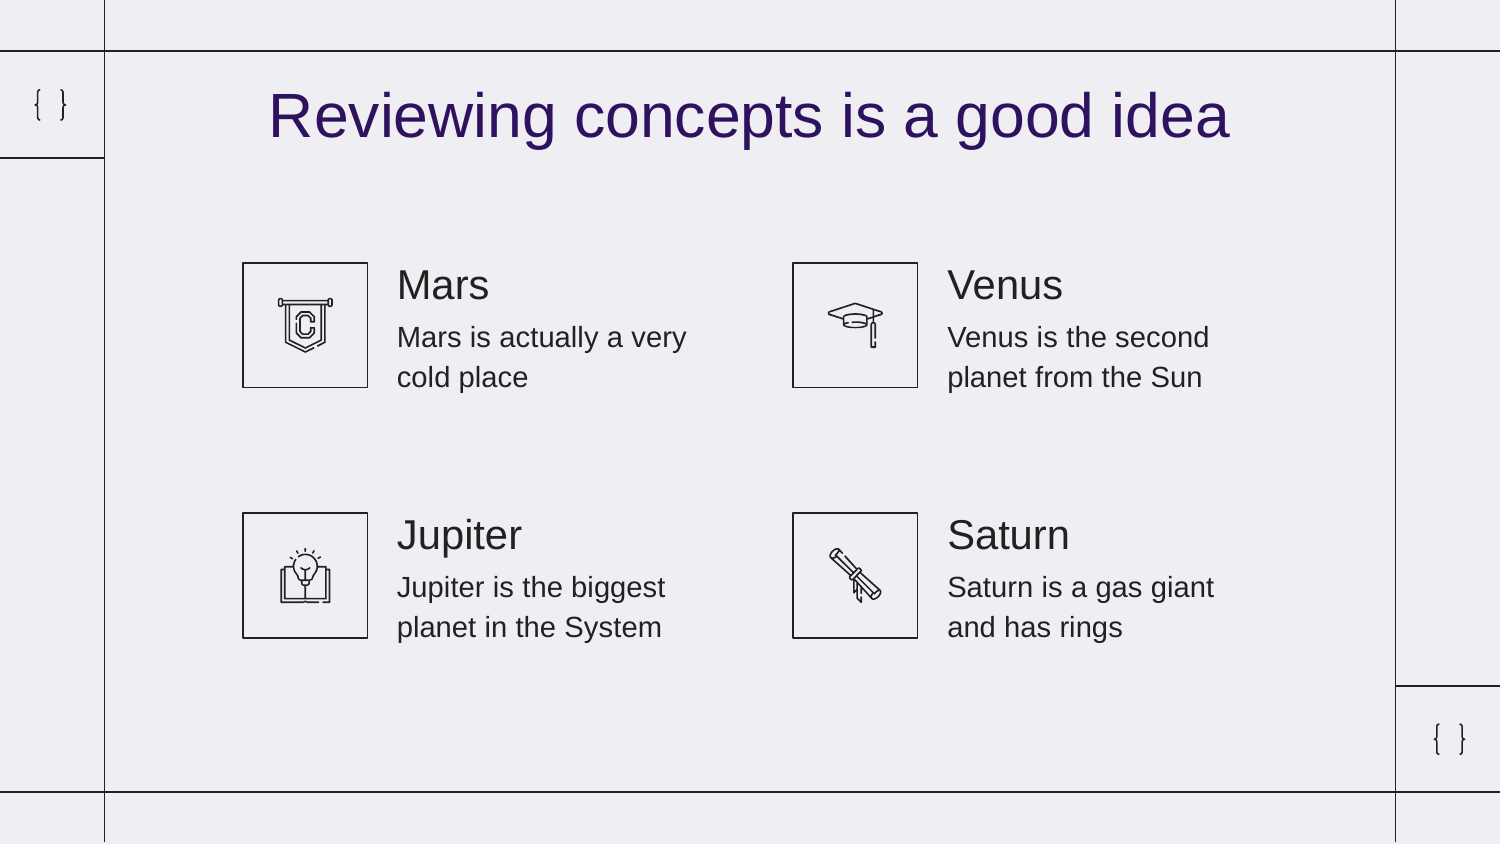

Reviewing concepts is a good idea
# Mars
Venus

Mars is actually a very cold place
Venus is the second planet from the Sun

Jupiter
Saturn

Jupiter is the biggest planet in the System
Saturn is a gas giant and has rings